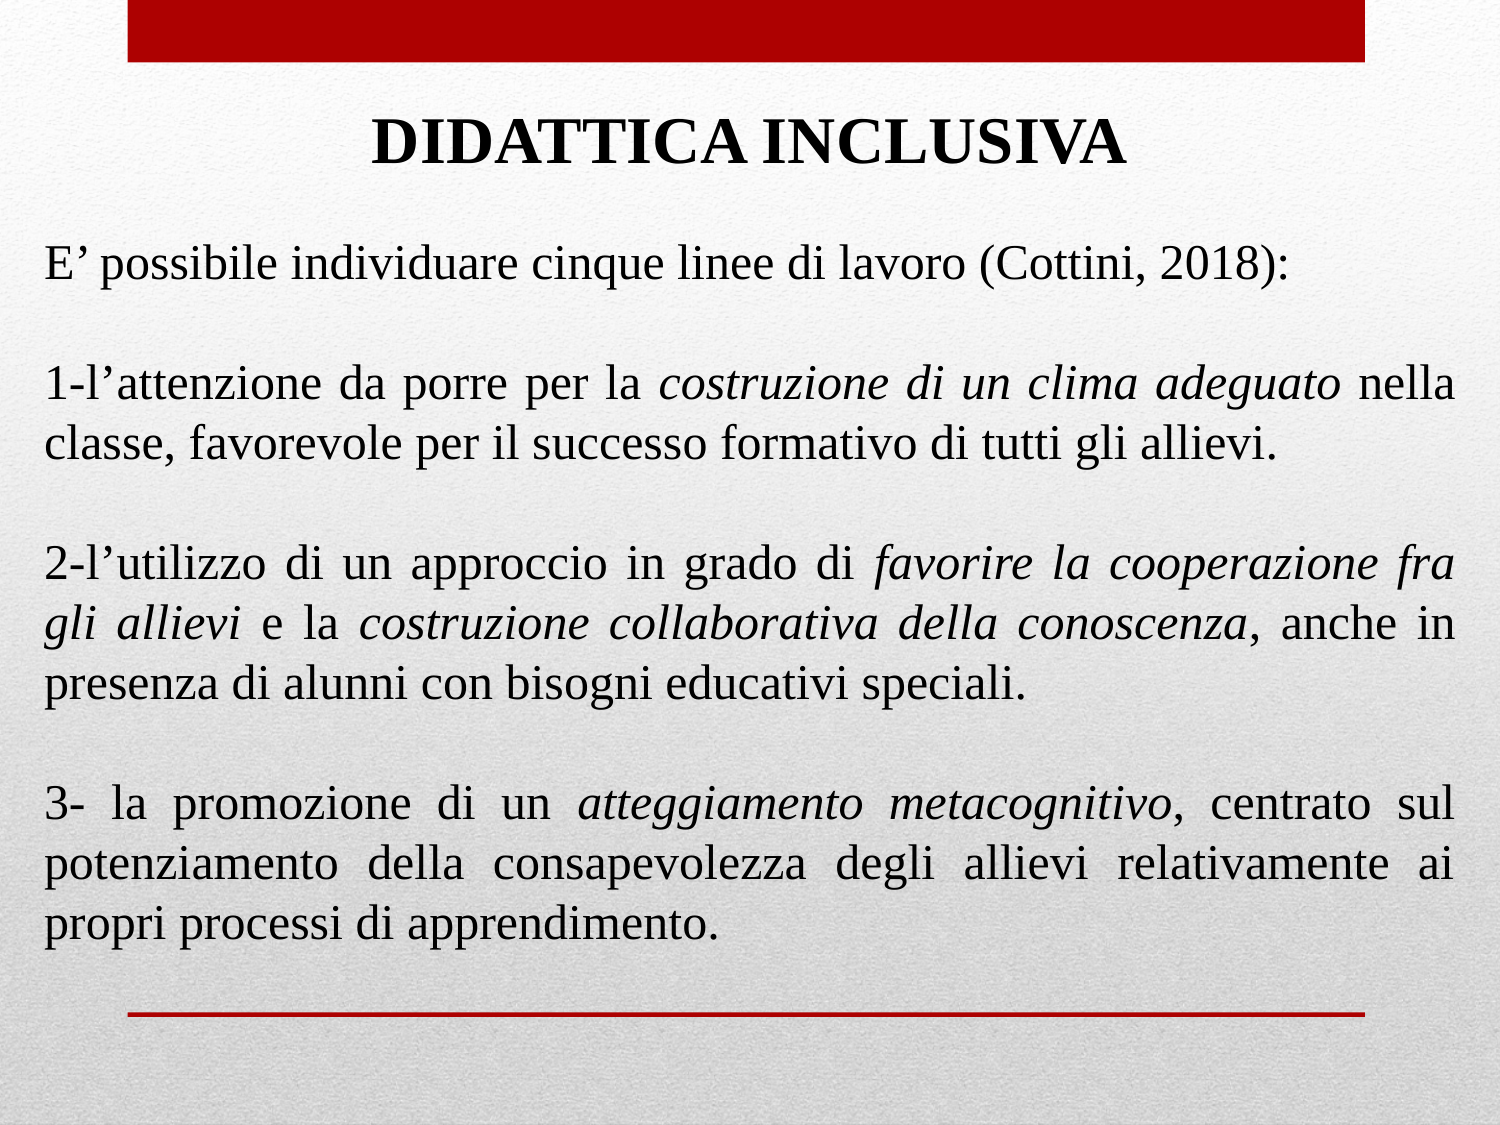

DIDATTICA INCLUSIVA

E’ possibile individuare cinque linee di lavoro (Cottini, 2018):

1-l’attenzione da porre per la costruzione di un clima adeguato nella classe, favorevole per il successo formativo di tutti gli allievi.

2-l’utilizzo di un approccio in grado di favorire la cooperazione fra gli allievi e la costruzione collaborativa della conoscenza, anche in presenza di alunni con bisogni educativi speciali.

3- la promozione di un atteggiamento metacognitivo, centrato sul potenziamento della consapevolezza degli allievi relativamente ai propri processi di apprendimento.